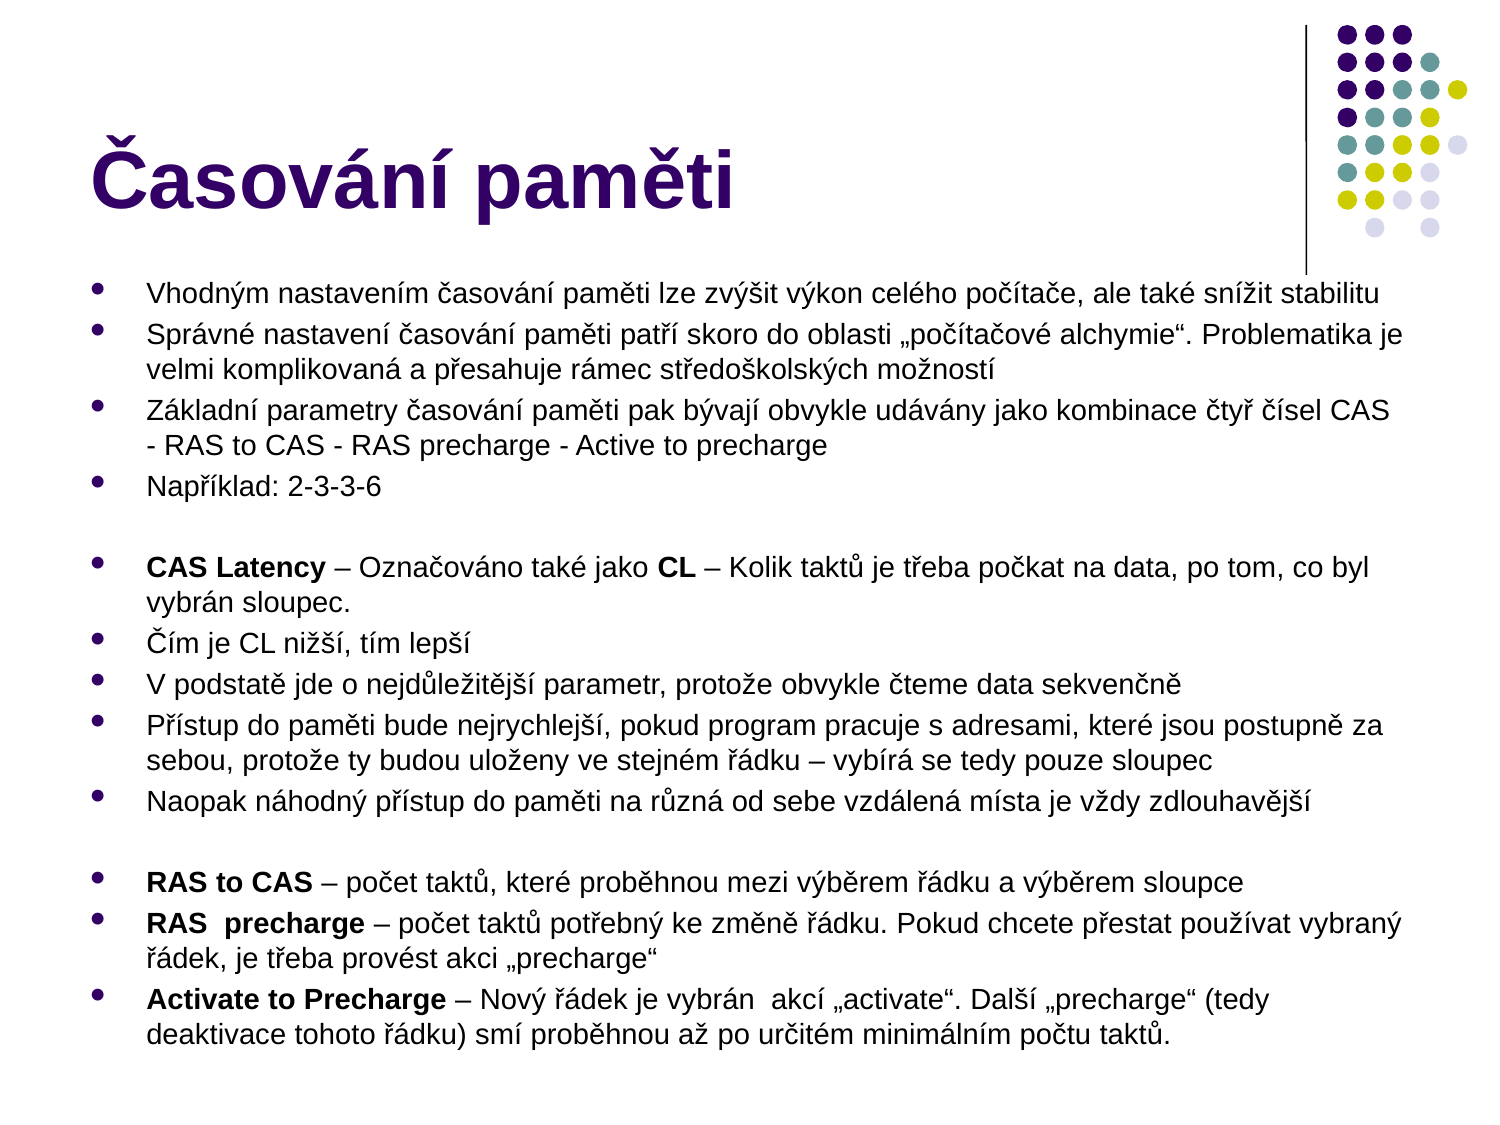

# Časování paměti
Vhodným nastavením časování paměti lze zvýšit výkon celého počítače, ale také snížit stabilitu
Správné nastavení časování paměti patří skoro do oblasti „počítačové alchymie“. Problematika je velmi komplikovaná a přesahuje rámec středoškolských možností
Základní parametry časování paměti pak bývají obvykle udávány jako kombinace čtyř čísel CAS - RAS to CAS - RAS precharge - Active to precharge
Například: 2-3-3-6

CAS Latency – Označováno také jako CL – Kolik taktů je třeba počkat na data, po tom, co byl vybrán sloupec.
Čím je CL nižší, tím lepší
V podstatě jde o nejdůležitější parametr, protože obvykle čteme data sekvenčně
Přístup do paměti bude nejrychlejší, pokud program pracuje s adresami, které jsou postupně za sebou, protože ty budou uloženy ve stejném řádku – vybírá se tedy pouze sloupec
Naopak náhodný přístup do paměti na různá od sebe vzdálená místa je vždy zdlouhavější

RAS to CAS – počet taktů, které proběhnou mezi výběrem řádku a výběrem sloupce
RAS  precharge – počet taktů potřebný ke změně řádku. Pokud chcete přestat používat vybraný řádek, je třeba provést akci „precharge“
Activate to Precharge – Nový řádek je vybrán  akcí „activate“. Další „precharge“ (tedy deaktivace tohoto řádku) smí proběhnou až po určitém minimálním počtu taktů.